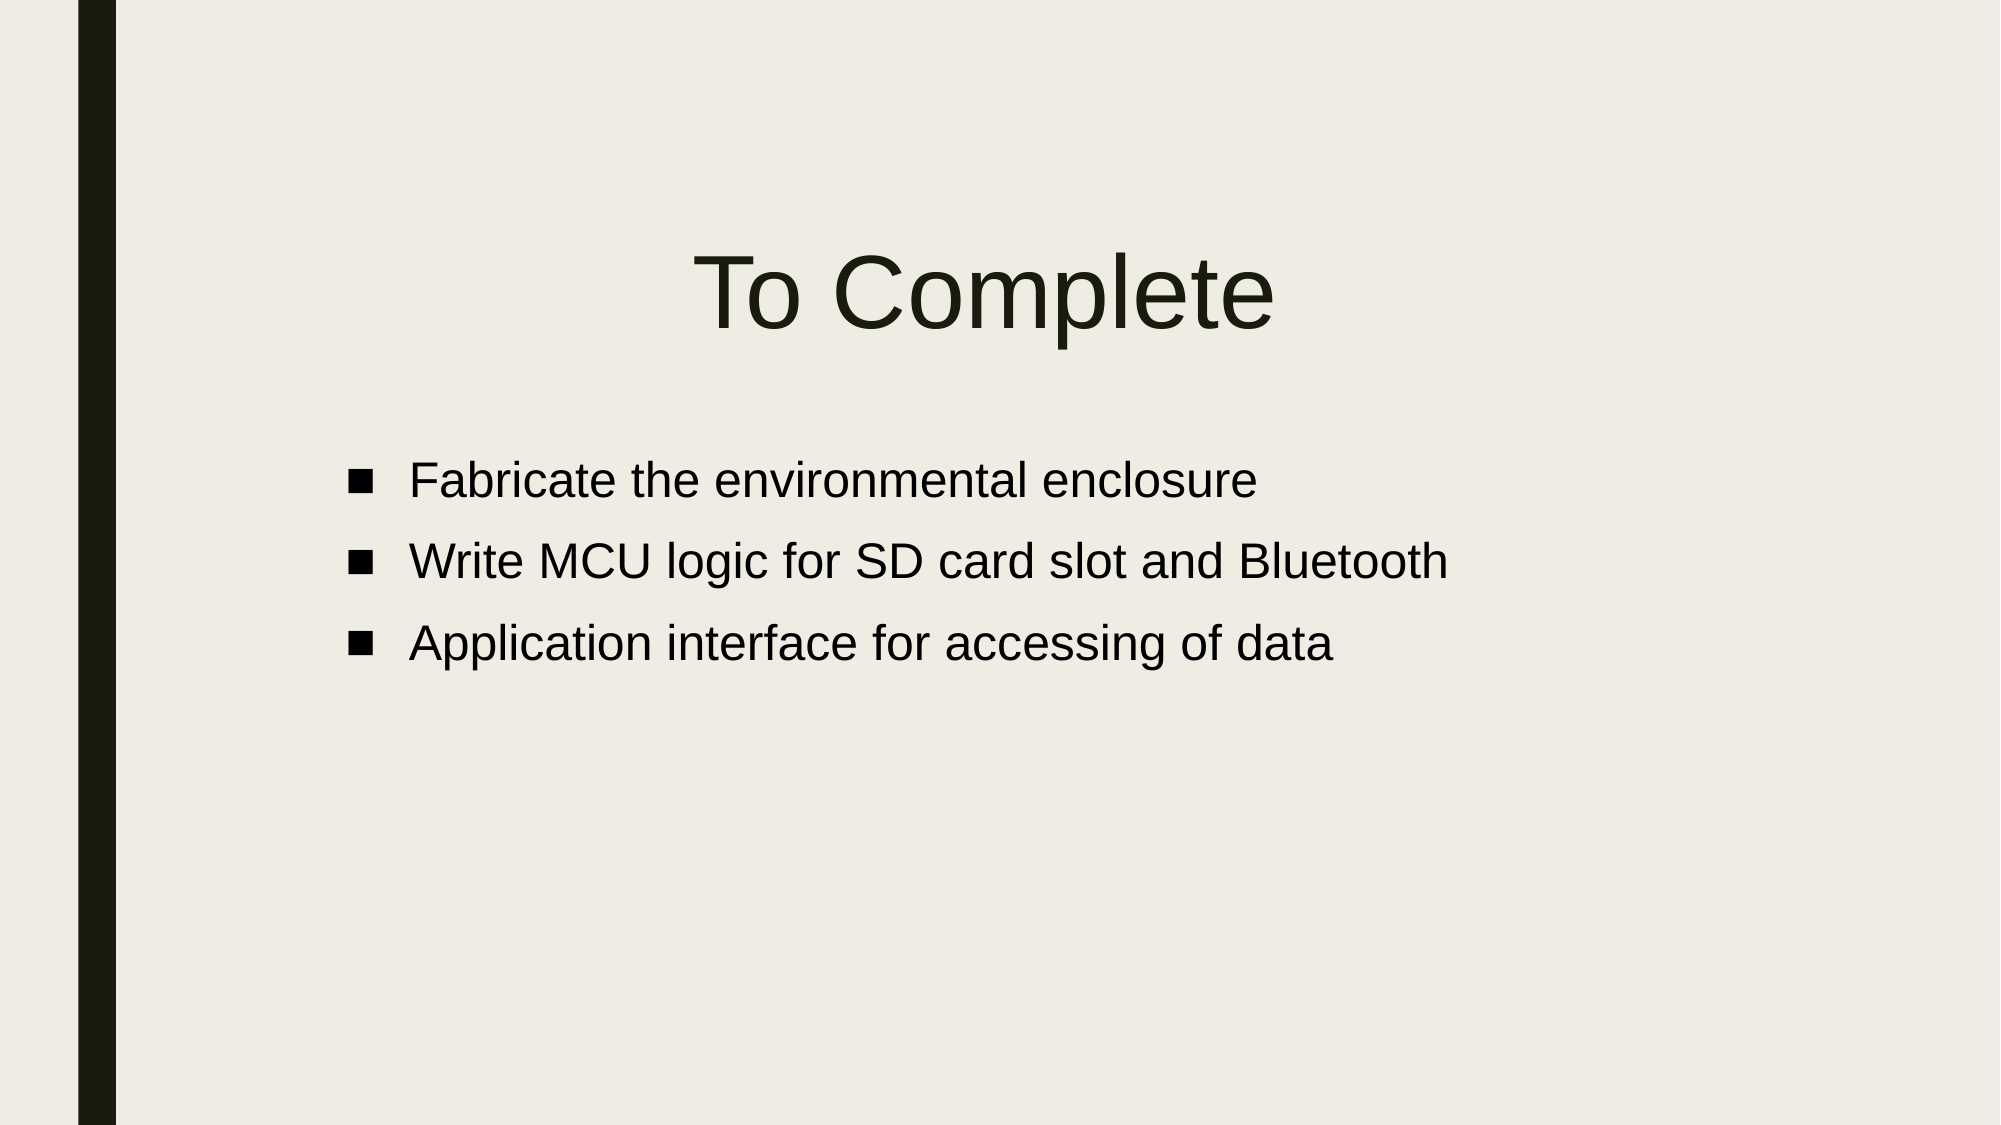

# To Complete
Fabricate the environmental enclosure
Write MCU logic for SD card slot and Bluetooth
Application interface for accessing of data